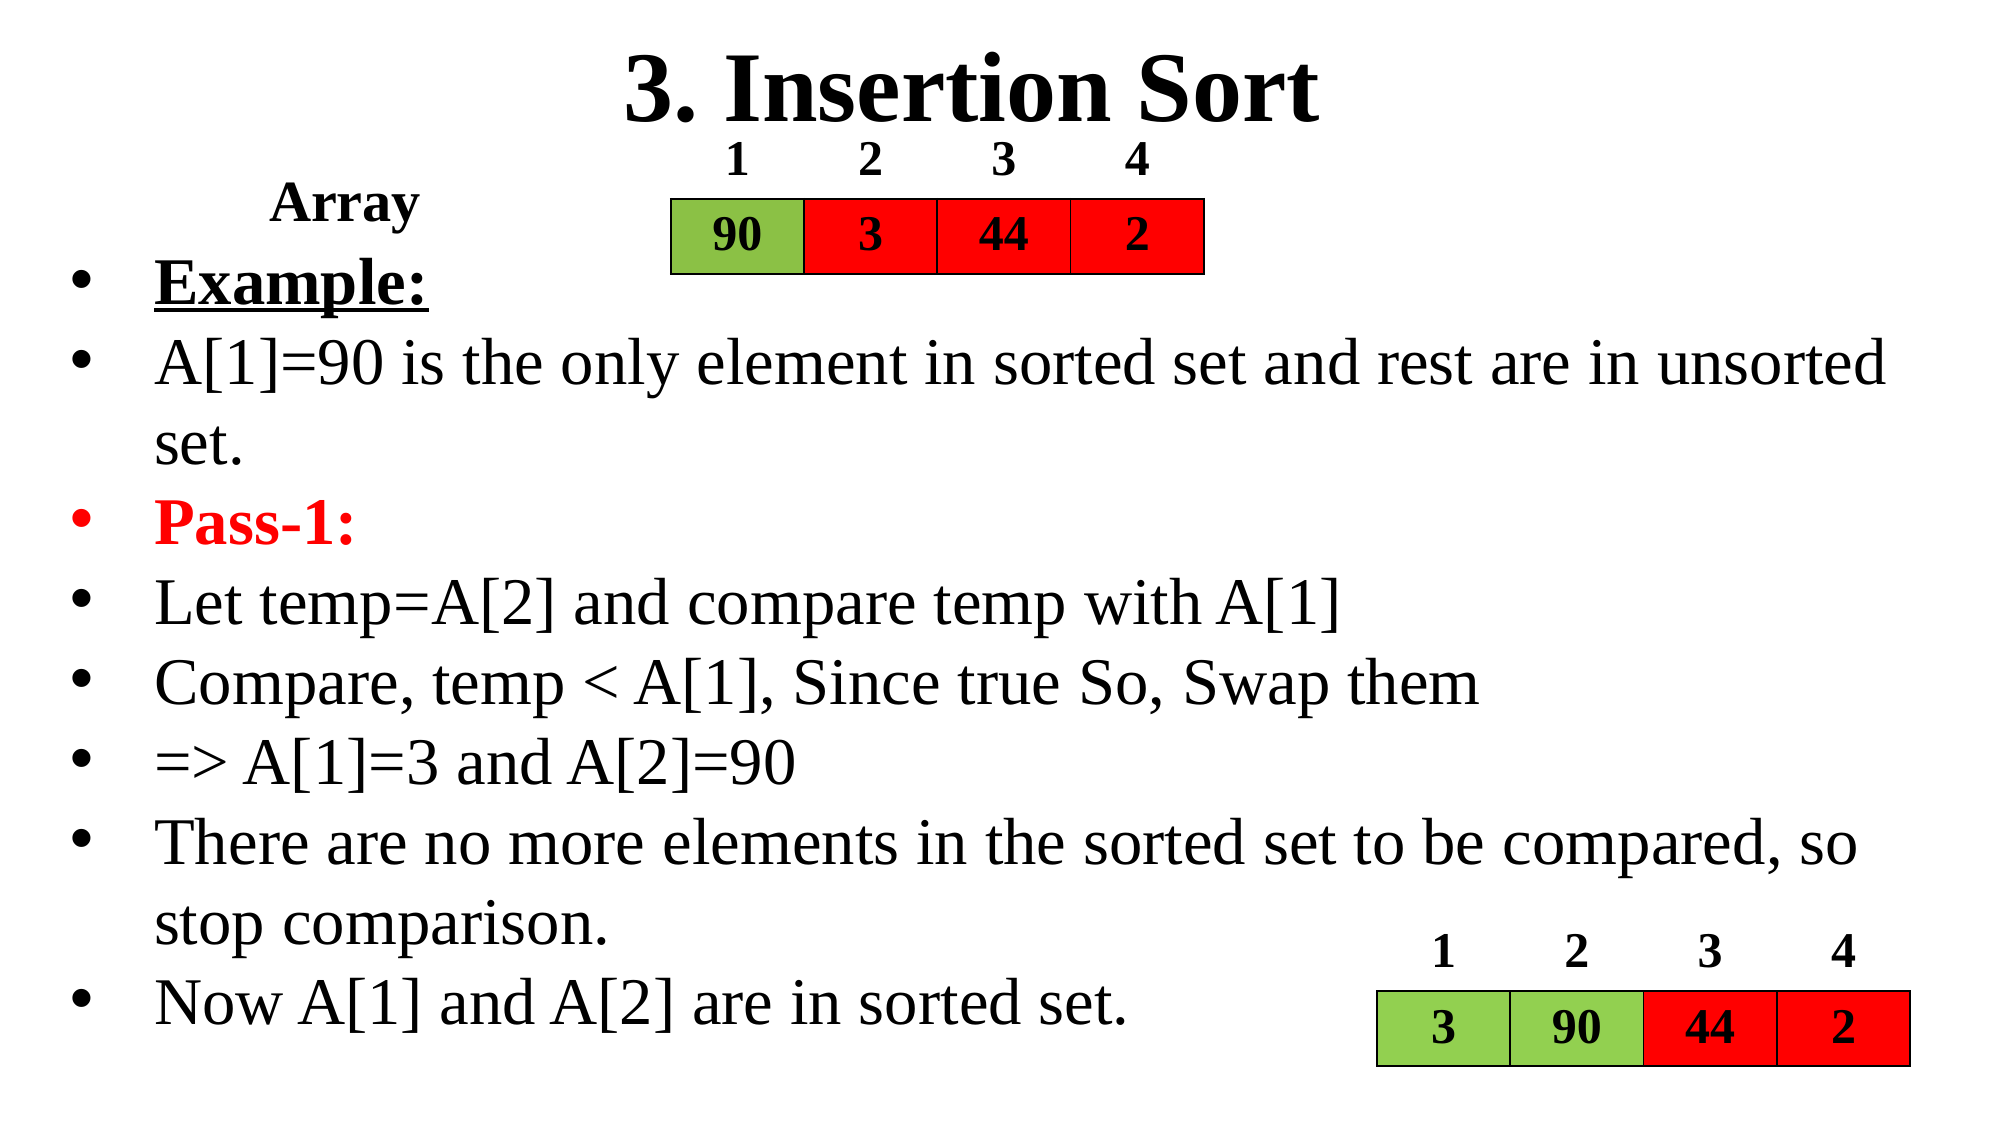

3. Insertion Sort
| 1 | 2 | 3 | 4 |
| --- | --- | --- | --- |
| 90 | 3 | 44 | 2 |
Array
Example:
A[1]=90 is the only element in sorted set and rest are in unsorted set.
Pass-1:
Let temp=A[2] and compare temp with A[1]
Compare, temp < A[1], Since true So, Swap them
=> A[1]=3 and A[2]=90
There are no more elements in the sorted set to be compared, so stop comparison.
Now A[1] and A[2] are in sorted set.
| 1 | 2 | 3 | 4 |
| --- | --- | --- | --- |
| 3 | 90 | 44 | 2 |